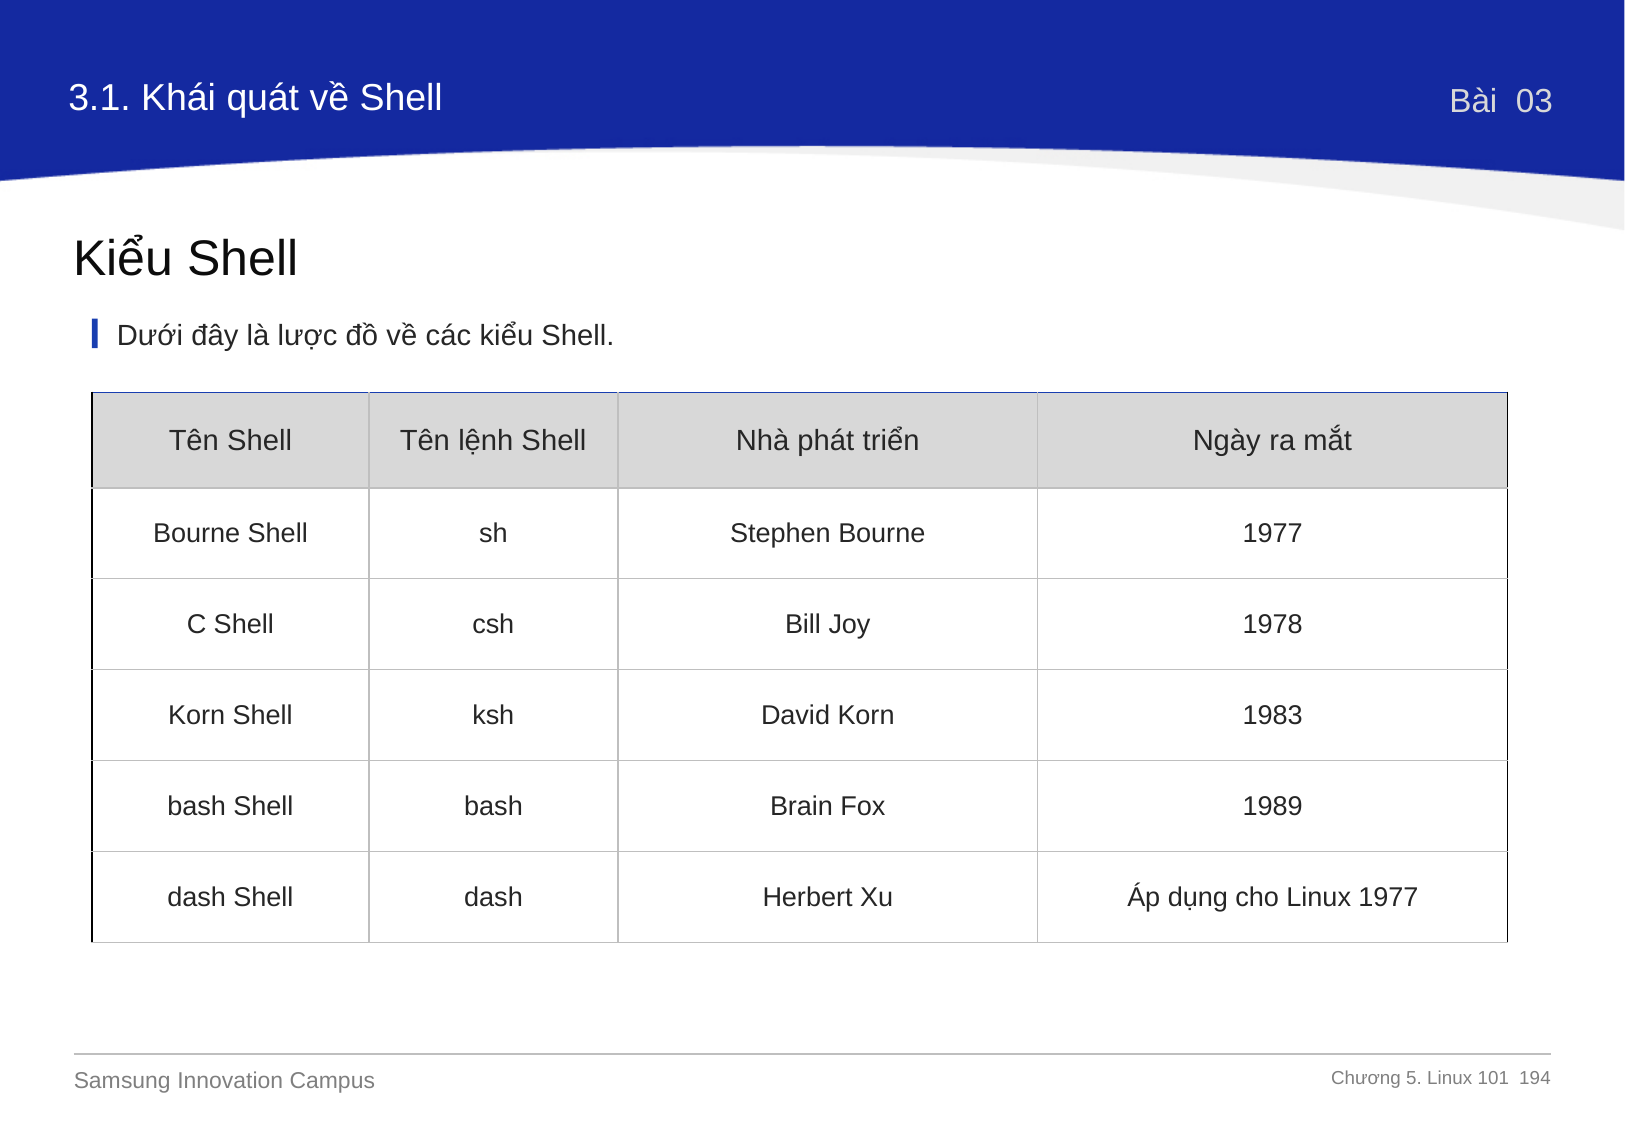

3.1. Khái quát về Shell
Bài  03
Kiểu Shell
Dưới đây là lược đồ về các kiểu Shell.

| Tên Shell | Tên lệnh Shell | Nhà phát triển | Ngày ra mắt |
| --- | --- | --- | --- |
| Bourne Shell | sh | Stephen Bourne | 1977 |
| C Shell | csh | Bill Joy | 1978 |
| Korn Shell | ksh | David Korn | 1983 |
| bash Shell | bash | Brain Fox | 1989 |
| dash Shell | dash | Herbert Xu | Áp dụng cho Linux 1977 |